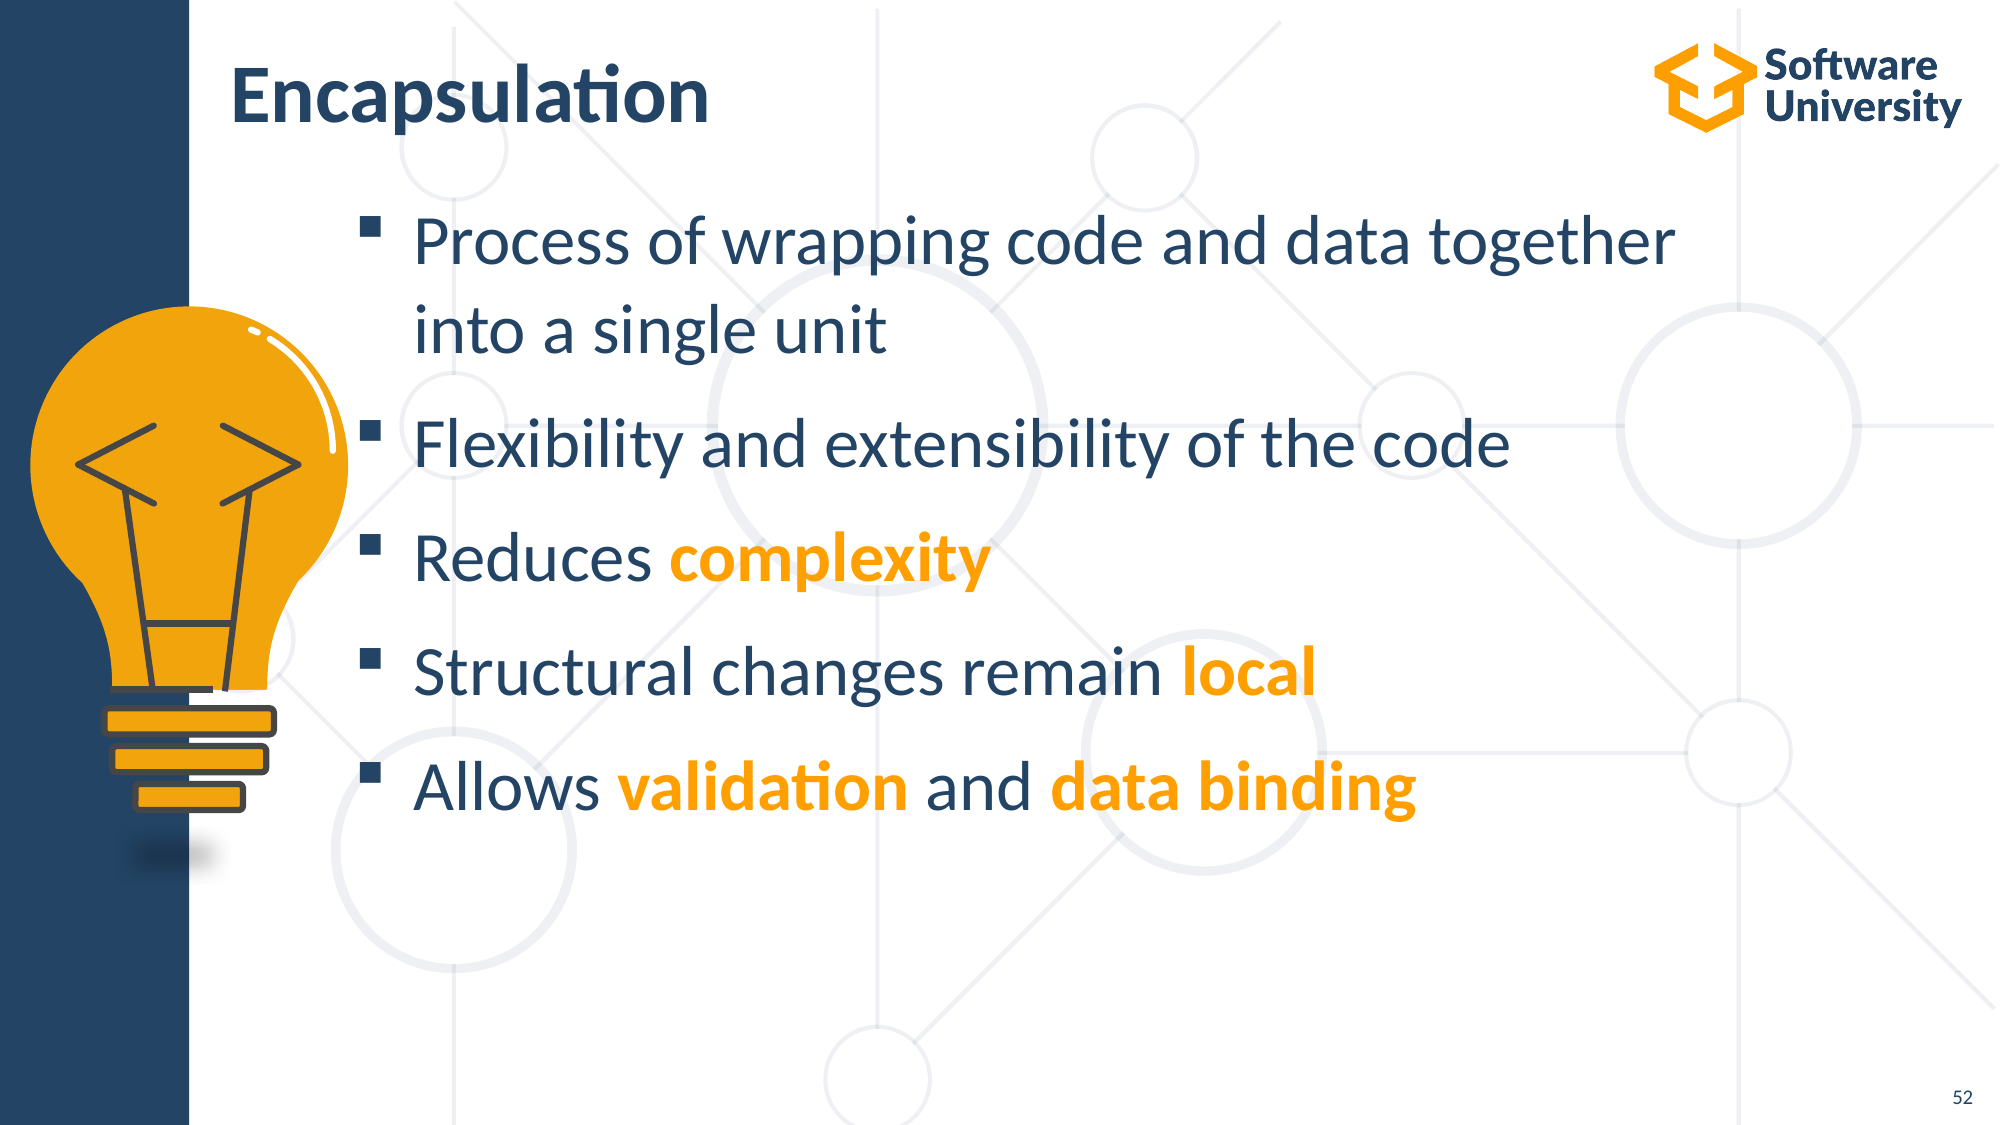

# Encapsulation
Process of wrapping code and data together
into a single unit
Flexibility and extensibility of the code
Reduces complexity
Structural changes remain local
Allows validation and data binding
52